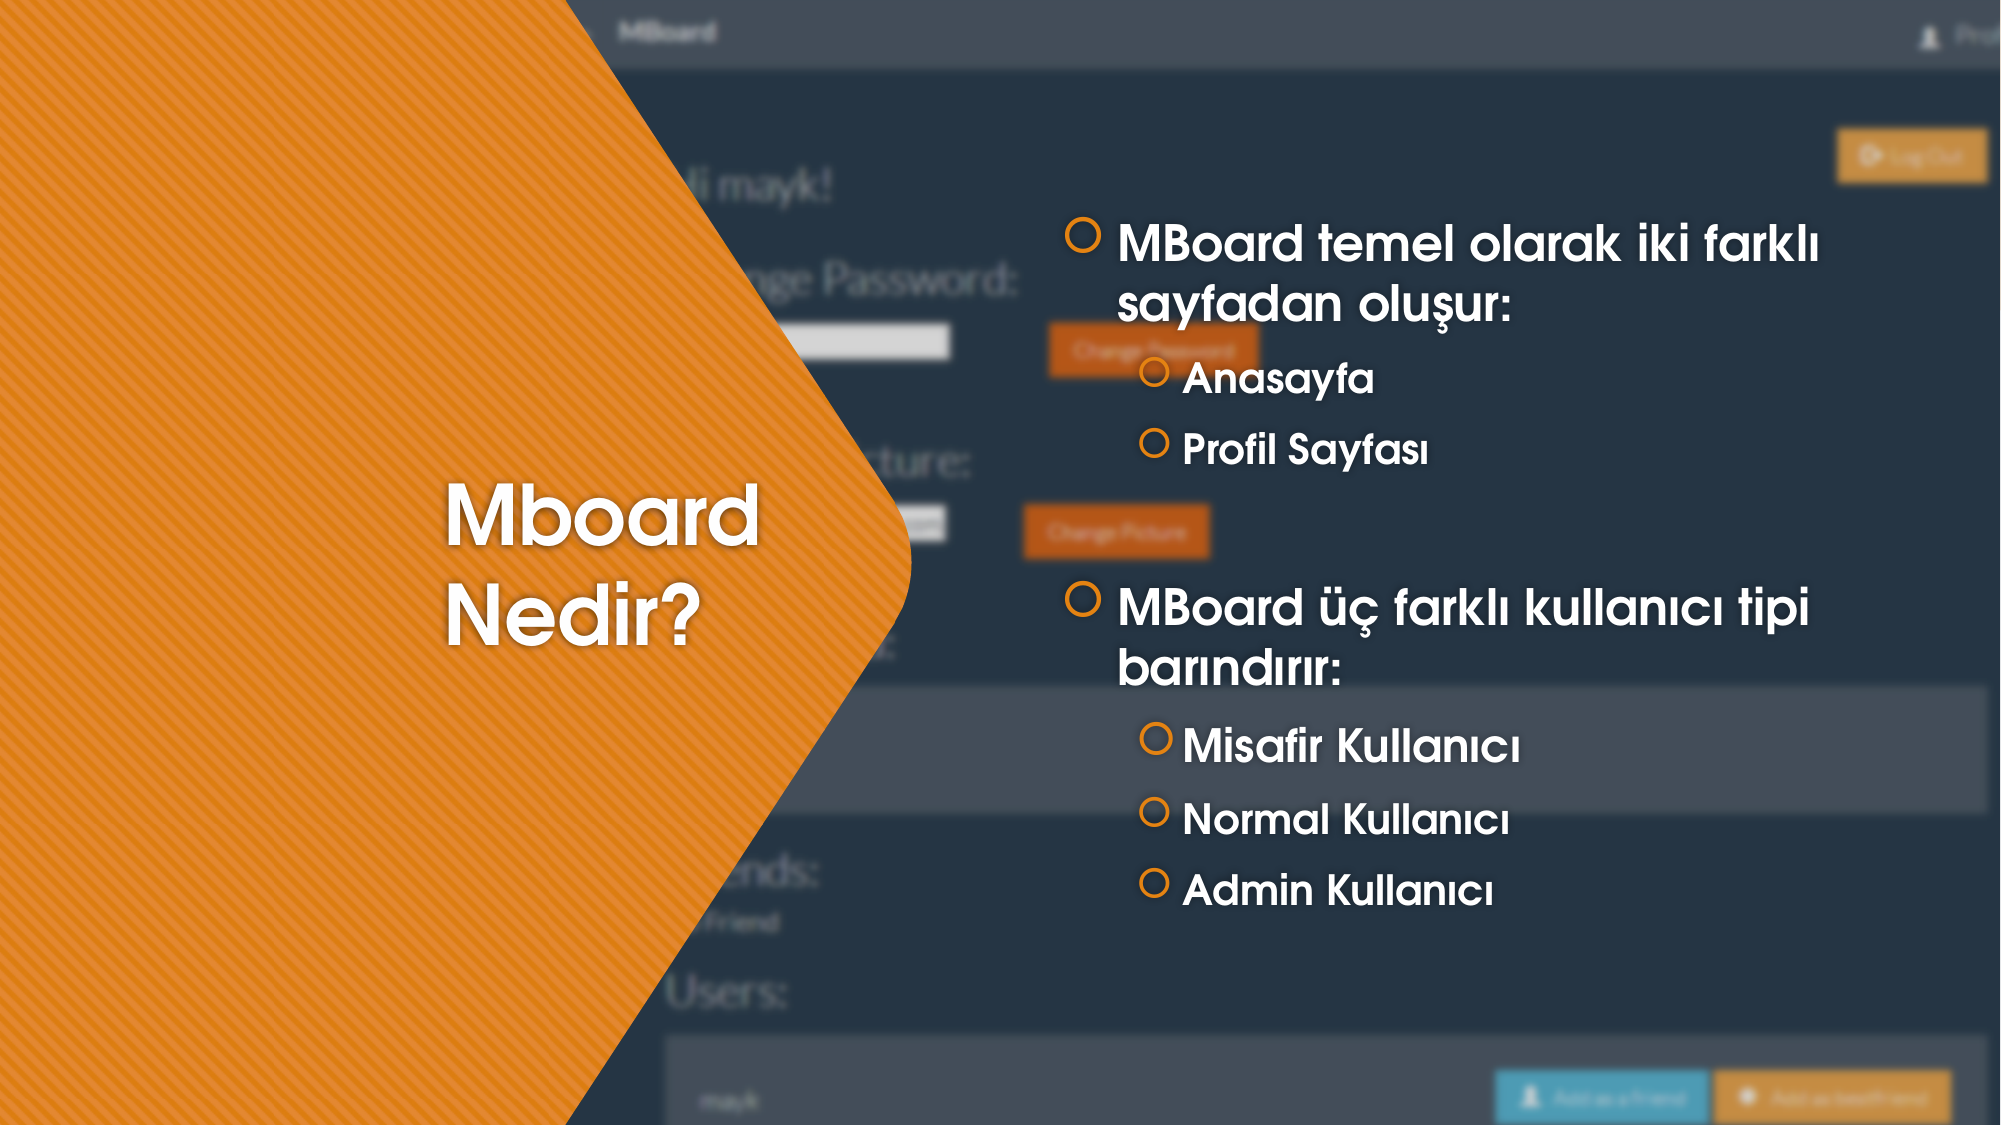

MBoard temel olarak iki farklı sayfadan oluşur:
Anasayfa
Profil Sayfası

MBoard üç farklı kullanıcı tipi barındırır:
Misafir Kullanıcı
Normal Kullanıcı
Admin Kullanıcı
# Mboard Nedir?